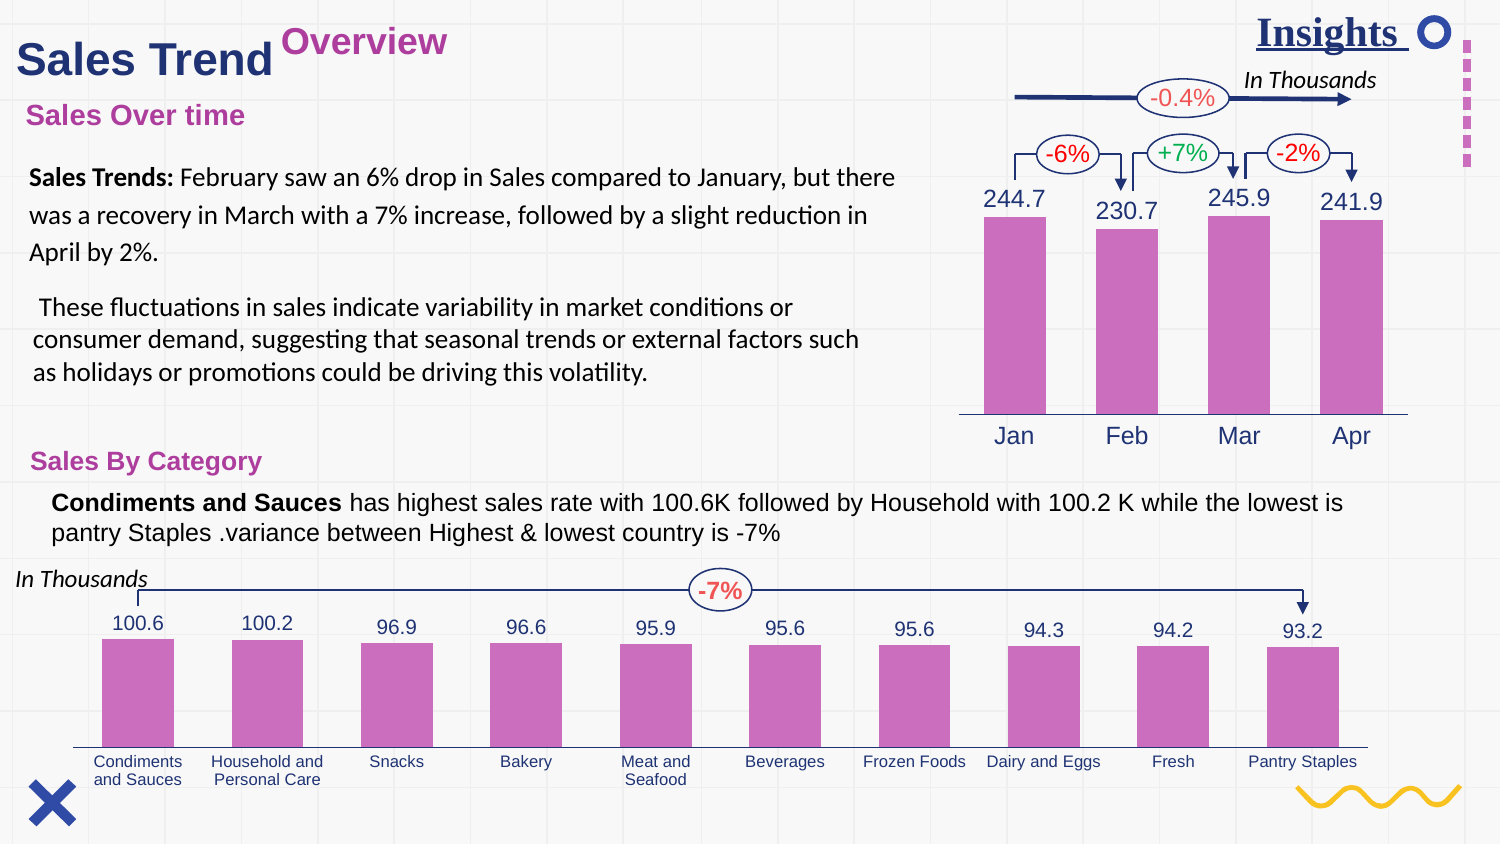

# Insights
Overview

Sales Trend

In Thousands
-0.4%
Sales Over time

+7%
-2%
-6%
Sales Trends: February saw an 6% drop in Sales compared to January, but there was a recovery in March with a 7% increase, followed by a slight reduction in April by 2%.
245.9
244.7
241.9
230.7

### Chart

| Category |  |
|---|---|
 These fluctuations in sales indicate variability in market conditions or consumer demand, suggesting that seasonal trends or external factors such as holidays or promotions could be driving this volatility.
Jan
Feb
Mar
Apr
Sales By Category

Condiments and Sauces has highest sales rate with 100.6K followed by Household with 100.2 K while the lowest is pantry Staples .variance between Highest & lowest country is -7%
In Thousands
-7%
100.6
100.2
96.9
96.6
95.9
95.6
95.6
94.3
94.2
93.2

### Chart

| Category |  |
|---|---|
Condiments and Sauces
Household and Personal Care
Snacks
Bakery
Meat and Seafood
Beverages
Frozen Foods
Dairy and Eggs
Fresh
Pantry Staples